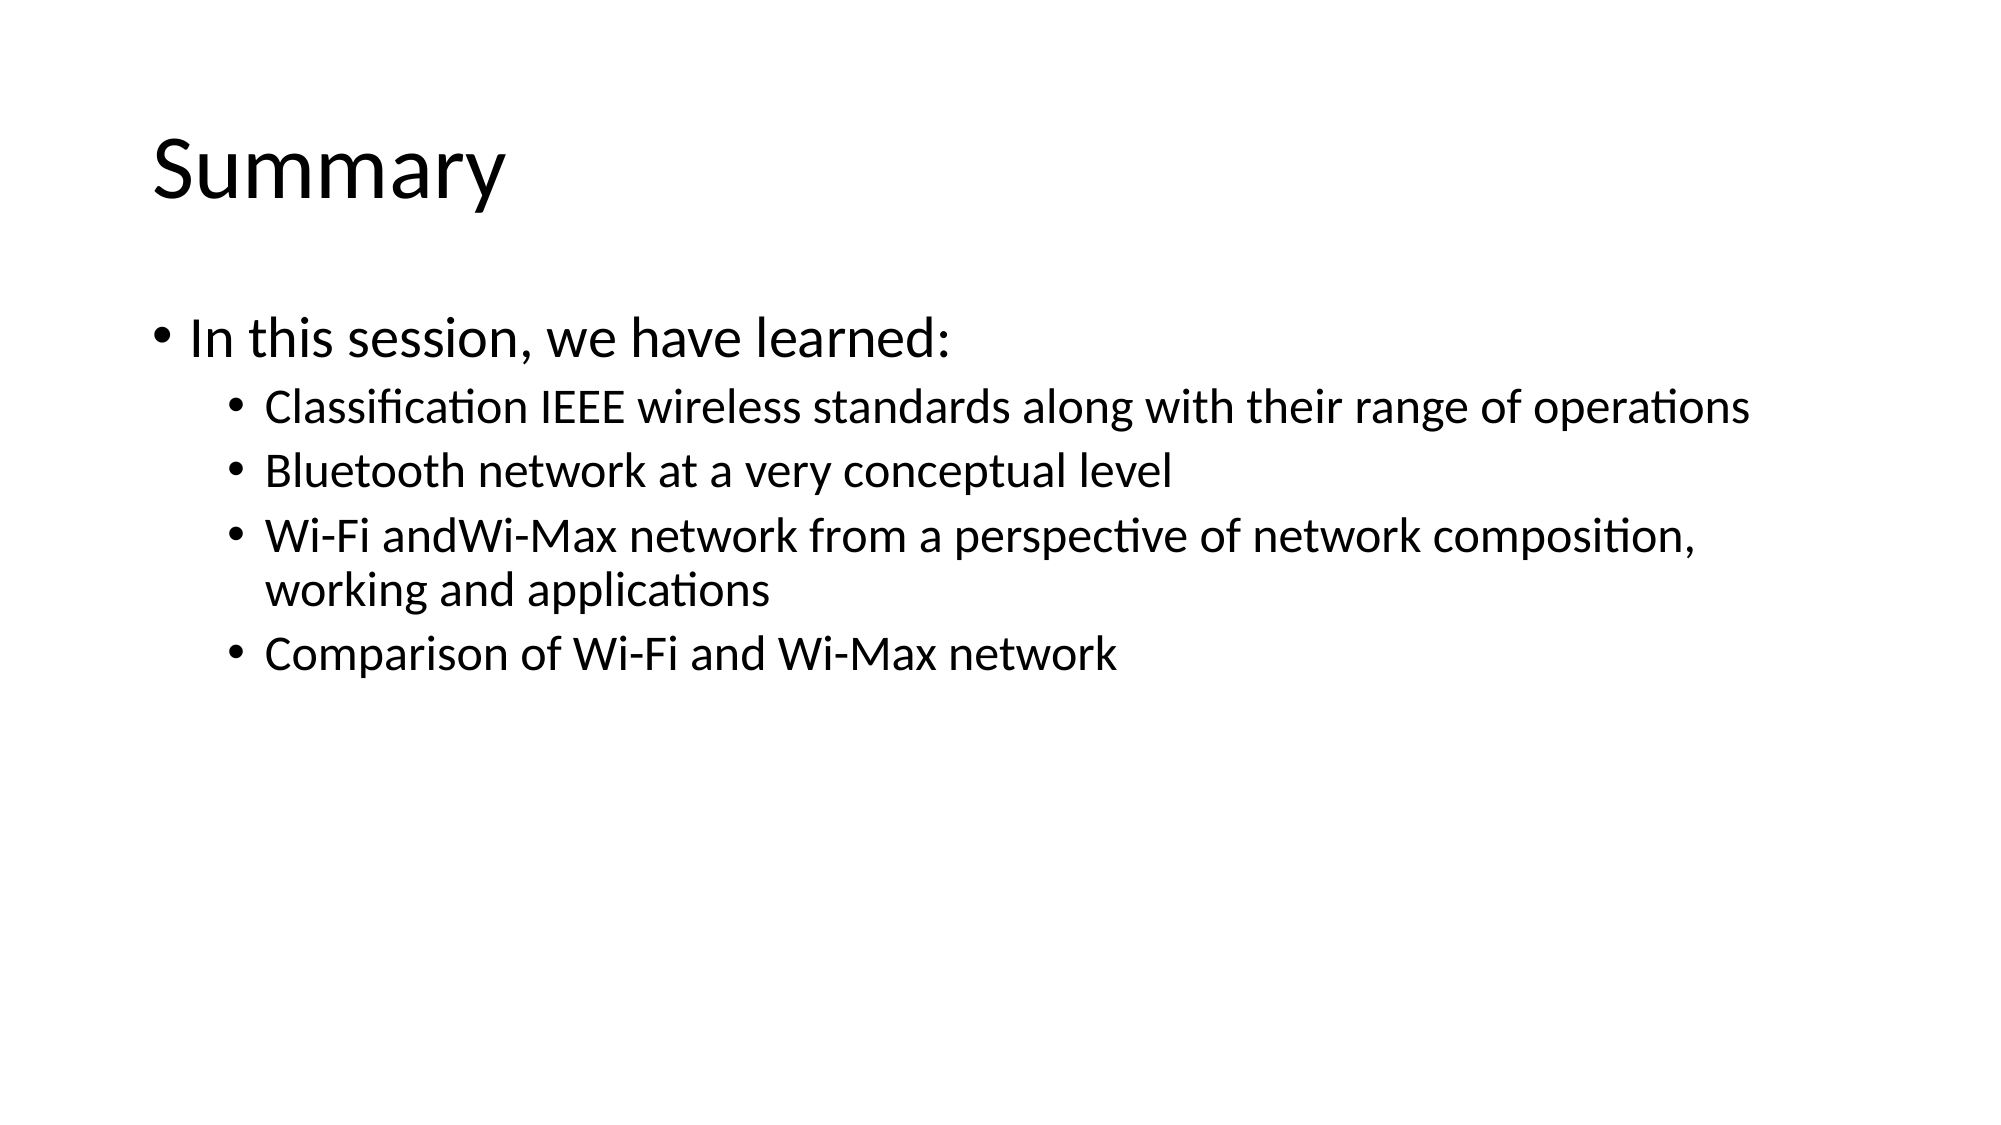

# Summary
In this session, we have learned:
Classification IEEE wireless standards along with their range of operations
Bluetooth network at a very conceptual level
Wi-Fi andWi-Max network from a perspective of network composition, working and applications
Comparison of Wi-Fi and Wi-Max network

CONFIDENTIAL© Copyright 2008 Tech Mahindra Limited
230